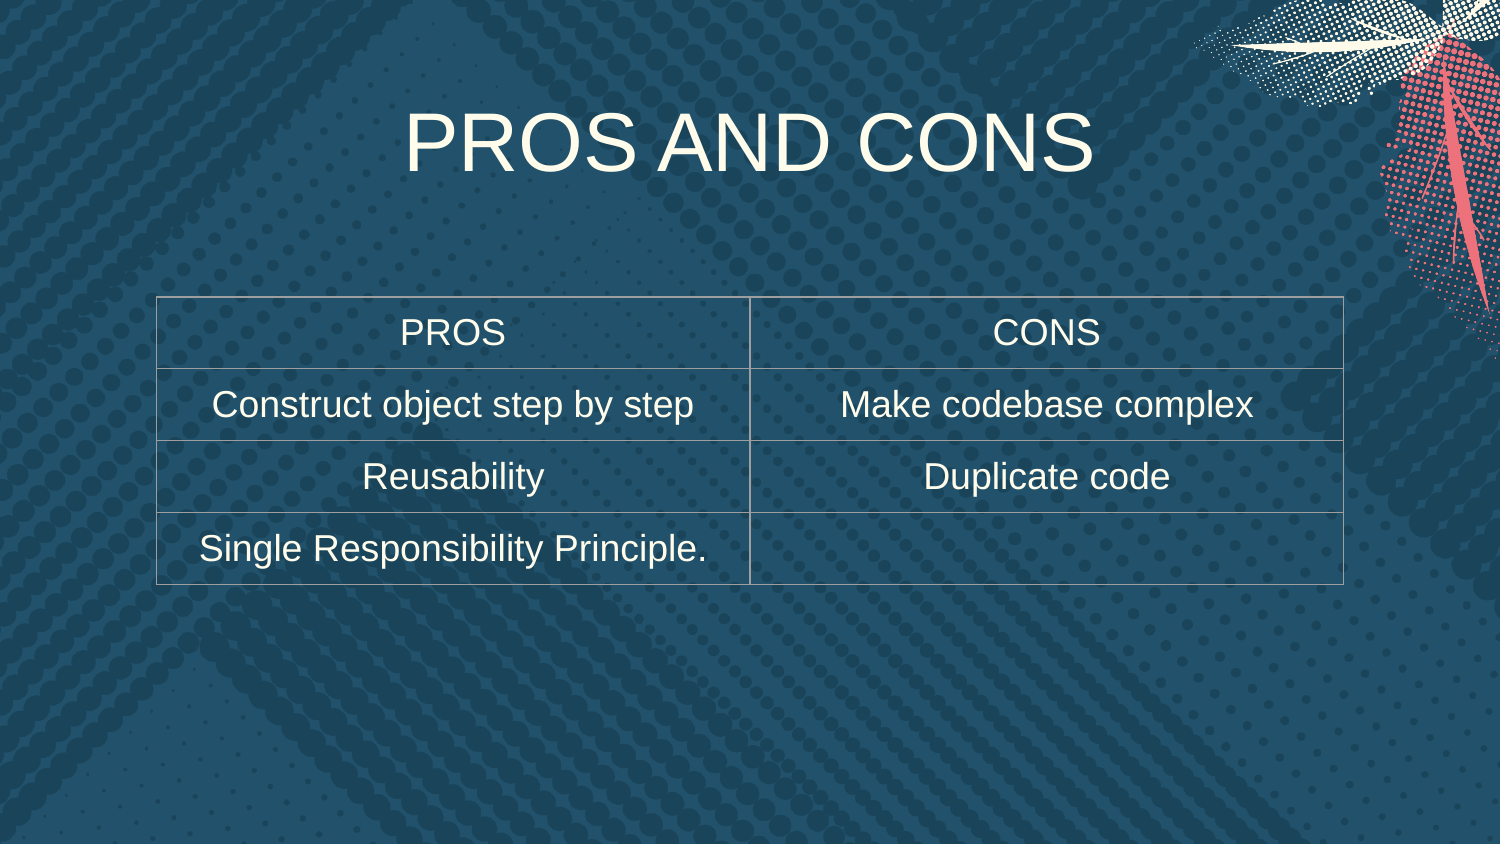

# PROS AND CONS
| PROS | CONS |
| --- | --- |
| Construct object step by step | Make codebase complex |
| Reusability | Duplicate code |
| Single Responsibility Principle. |  |